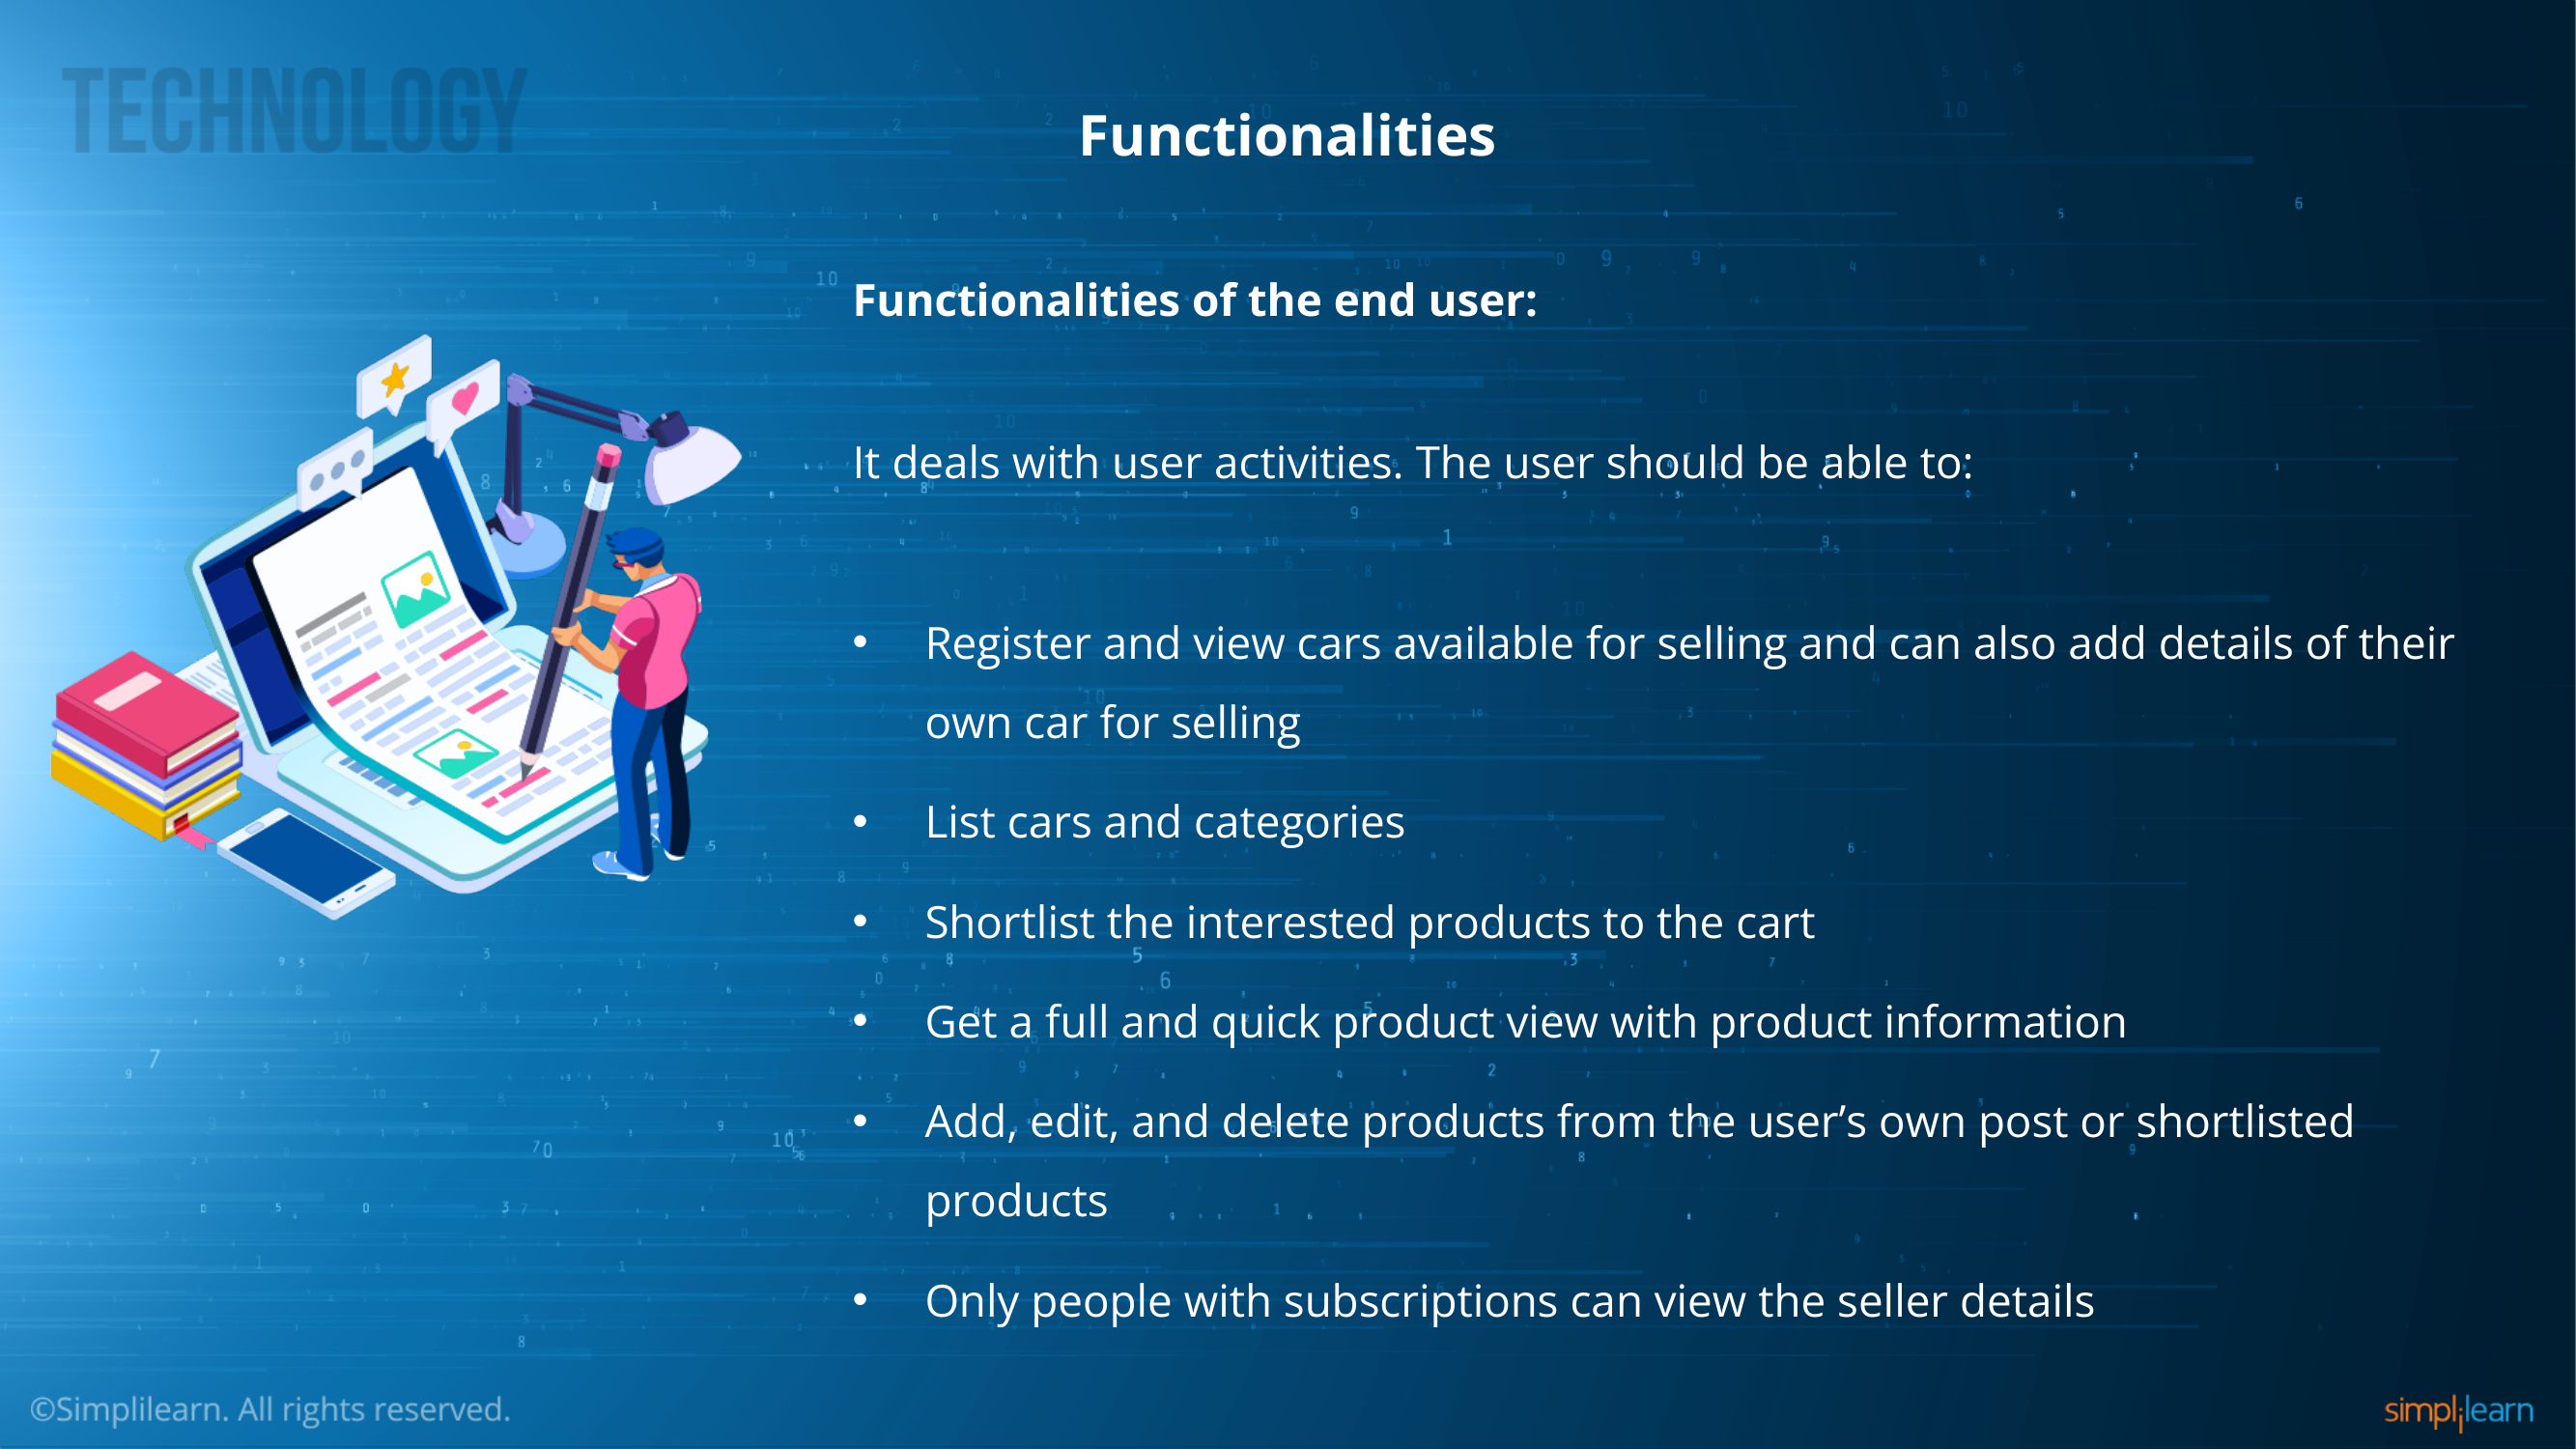

# Functionalities
Functionalities of the end user:

It deals with user activities. The user should be able to:

Register and view cars available for selling and can also add details of their own car for selling
List cars and categories
Shortlist the interested products to the cart
Get a full and quick product view with product information
Add, edit, and delete products from the user’s own post or shortlisted products
Only people with subscriptions can view the seller details